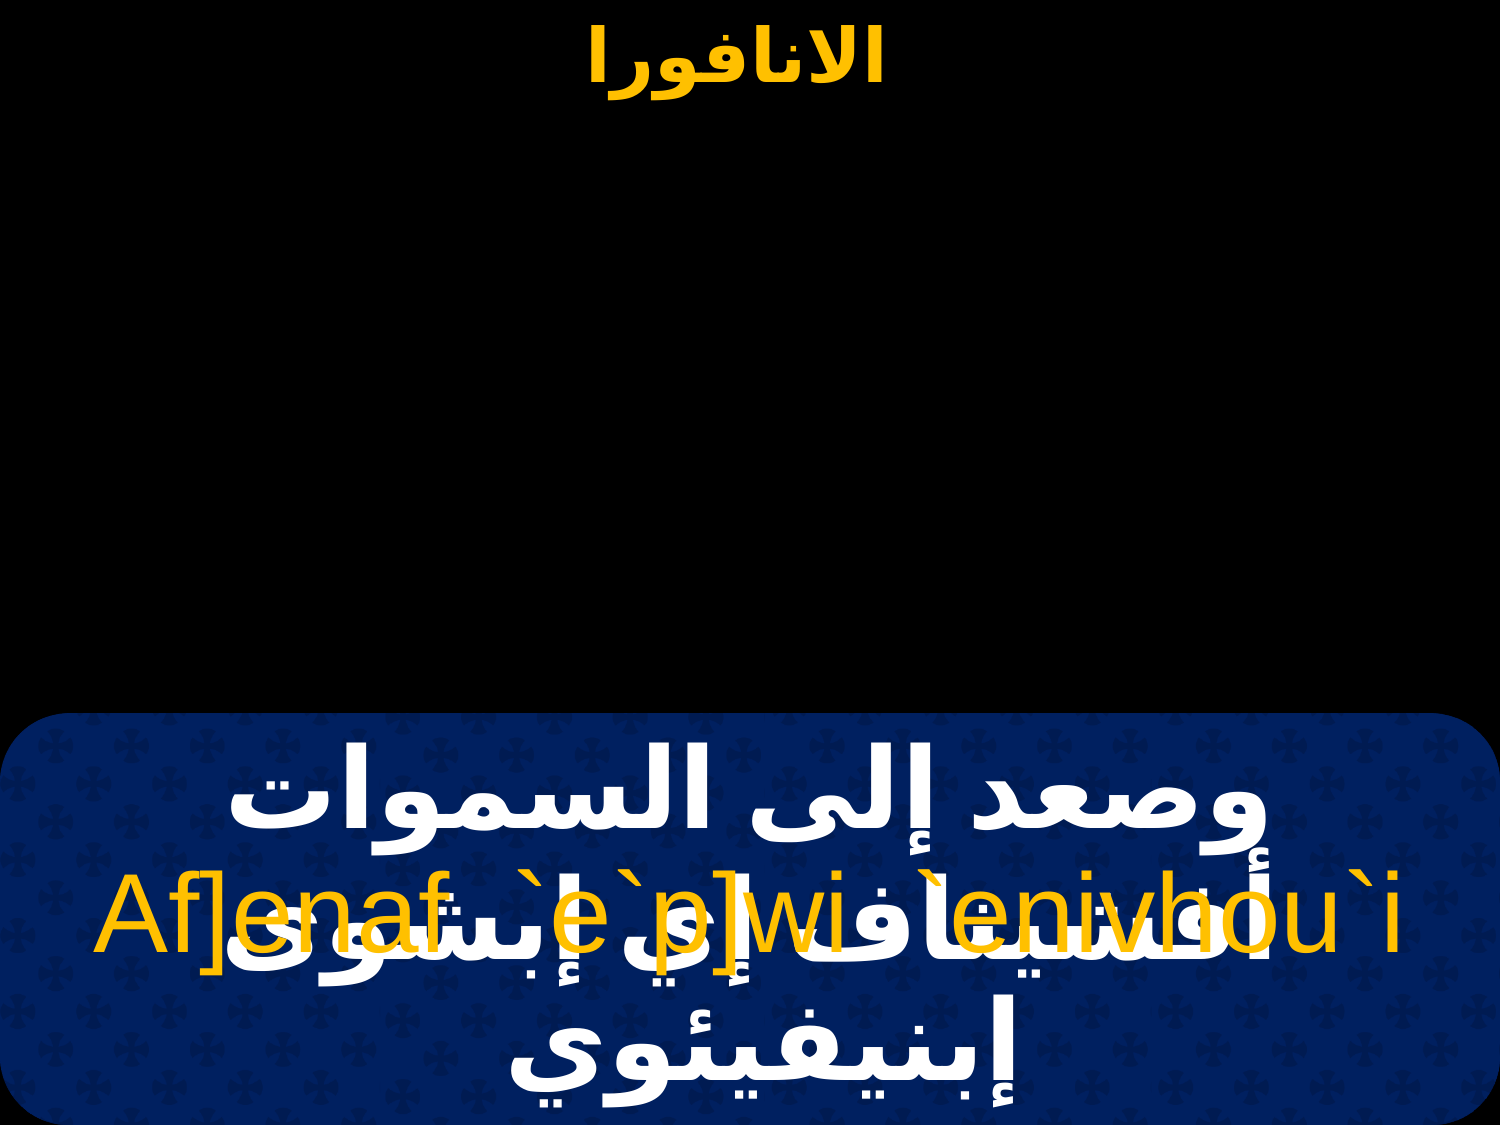

# وصعد إلى السموات
Af]enaf  `e`p]wi  `enivhou`i
أفشيناف إي إبشوى إبنيفيئوي